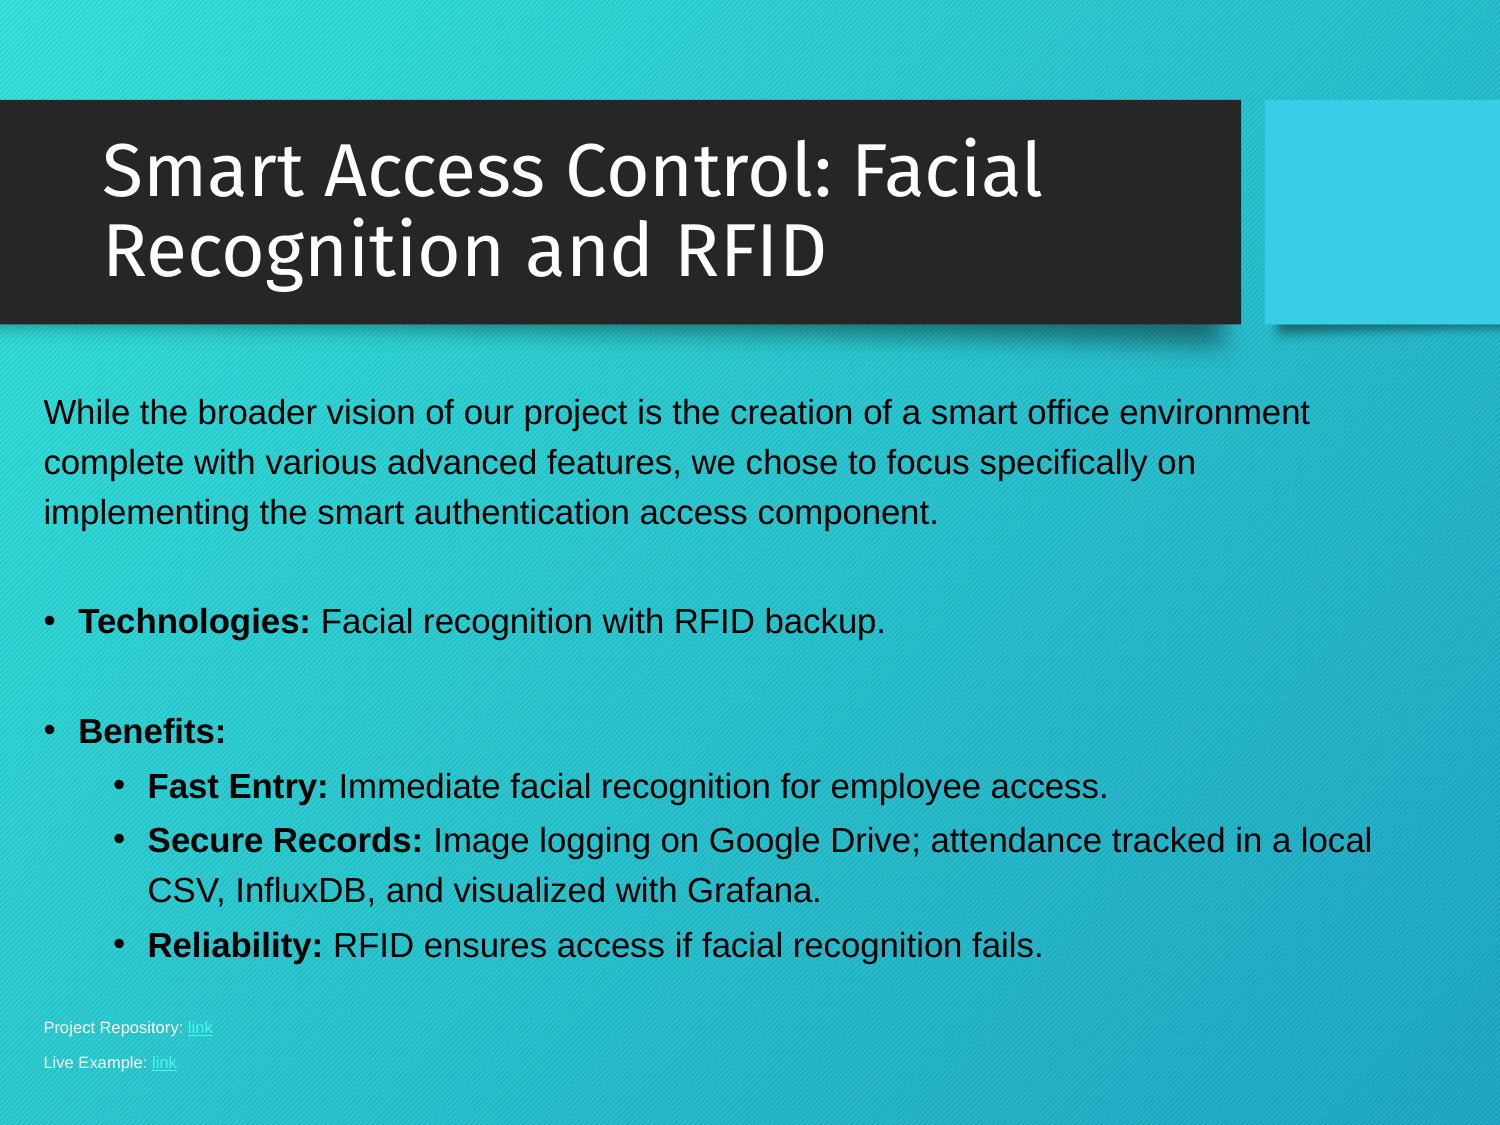

# Smart Access Control: Facial Recognition and RFID

While the broader vision of our project is the creation of a smart office environment complete with various advanced features, we chose to focus specifically on implementing the smart authentication access component.
Technologies: Facial recognition with RFID backup.
Benefits:
Fast Entry: Immediate facial recognition for employee access.
Secure Records: Image logging on Google Drive; attendance tracked in a local CSV, InfluxDB, and visualized with Grafana.
Reliability: RFID ensures access if facial recognition fails.

Project Repository: link
Live Example: link